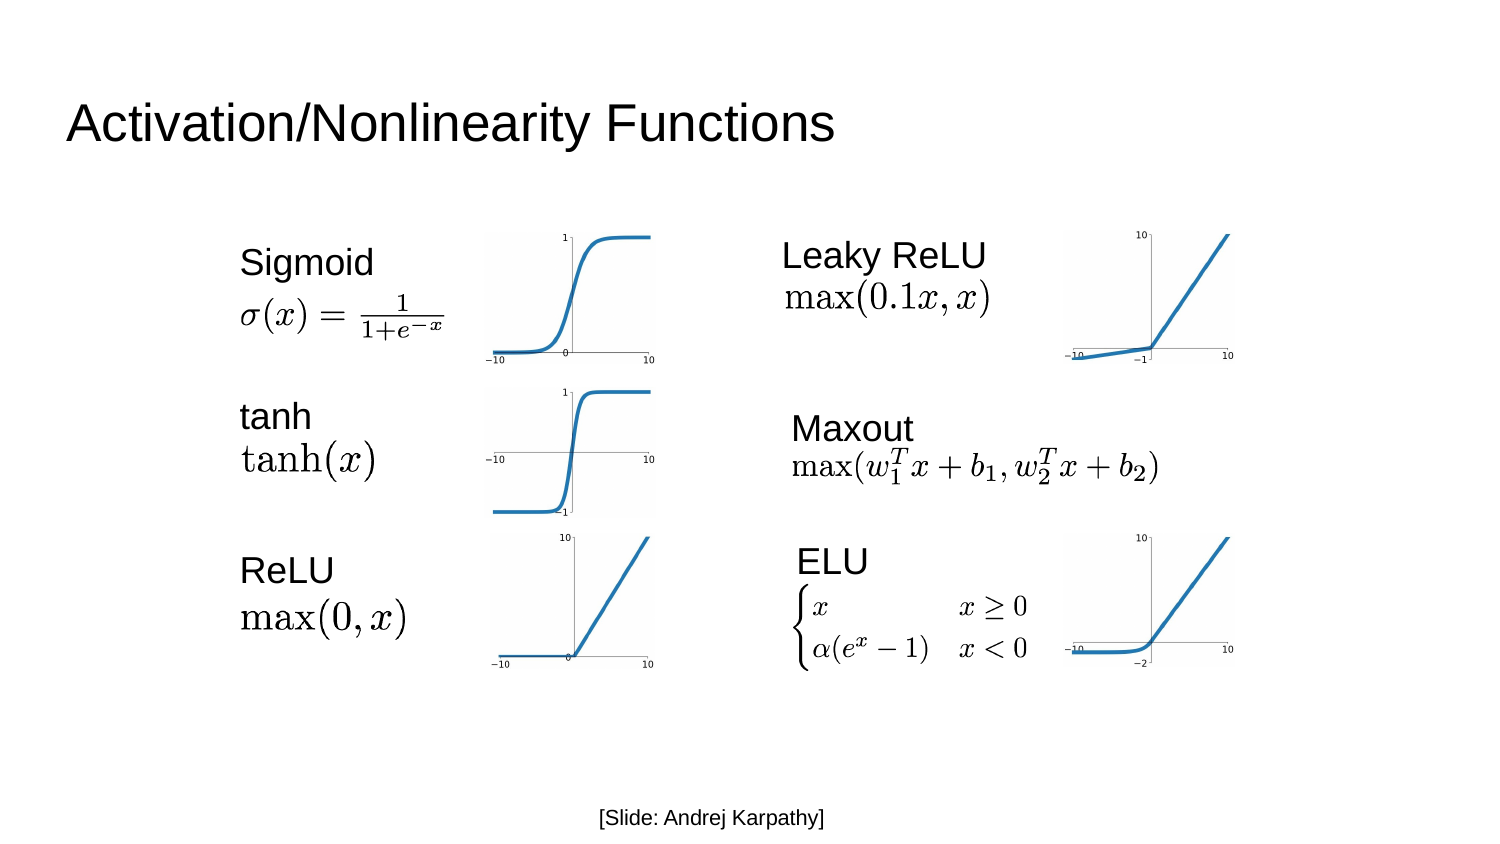

Fei-Fei Li & Justin Johnson & Serena Yeung
April 19, 2018
# Activation/Nonlinearity Functions
Leaky ReLU

Sigmoid

tanh

Maxout

ELU
ReLU

Fei-Fei Li & Justin Johnson & Serena Yeung	Lecture 6 -	April 19, 2018
Lecture 6 - 19
[Slide: Andrej Karpathy]